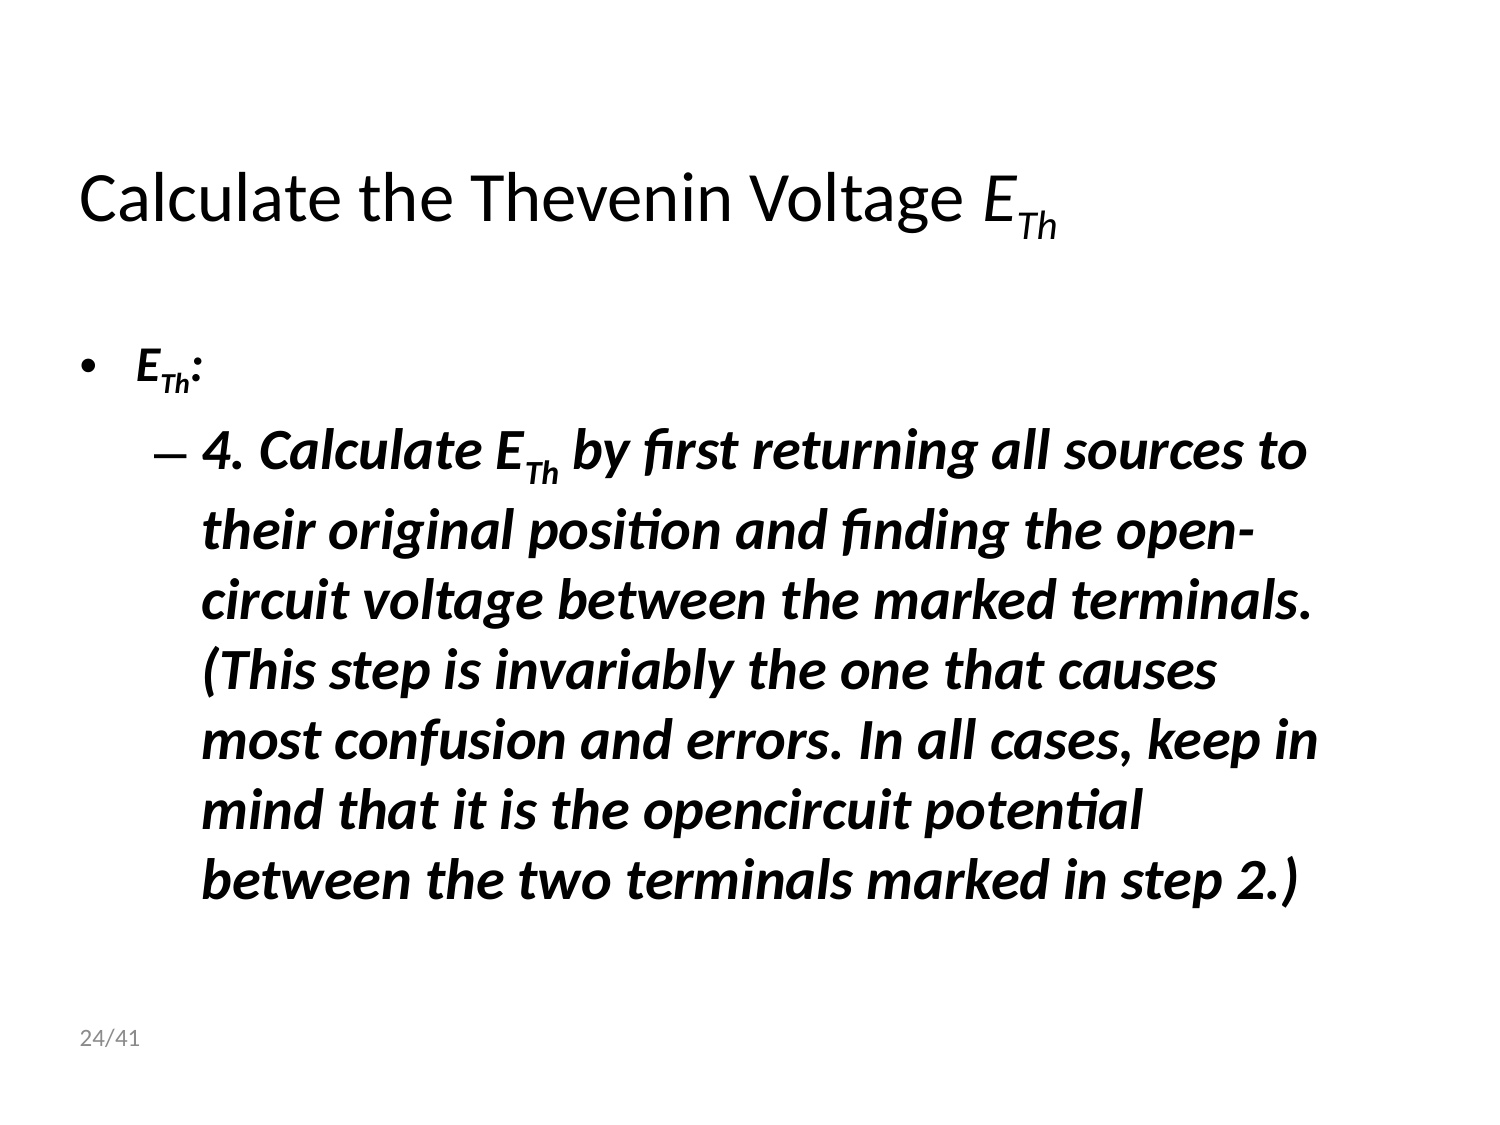

# Calculate the Thevenin Voltage ETh
ETh:
4. Calculate ETh by first returning all sources to their original position and finding the open-circuit voltage between the marked terminals. (This step is invariably the one that causes most confusion and errors. In all cases, keep in mind that it is the opencircuit potential between the two terminals marked in step 2.)

24/41